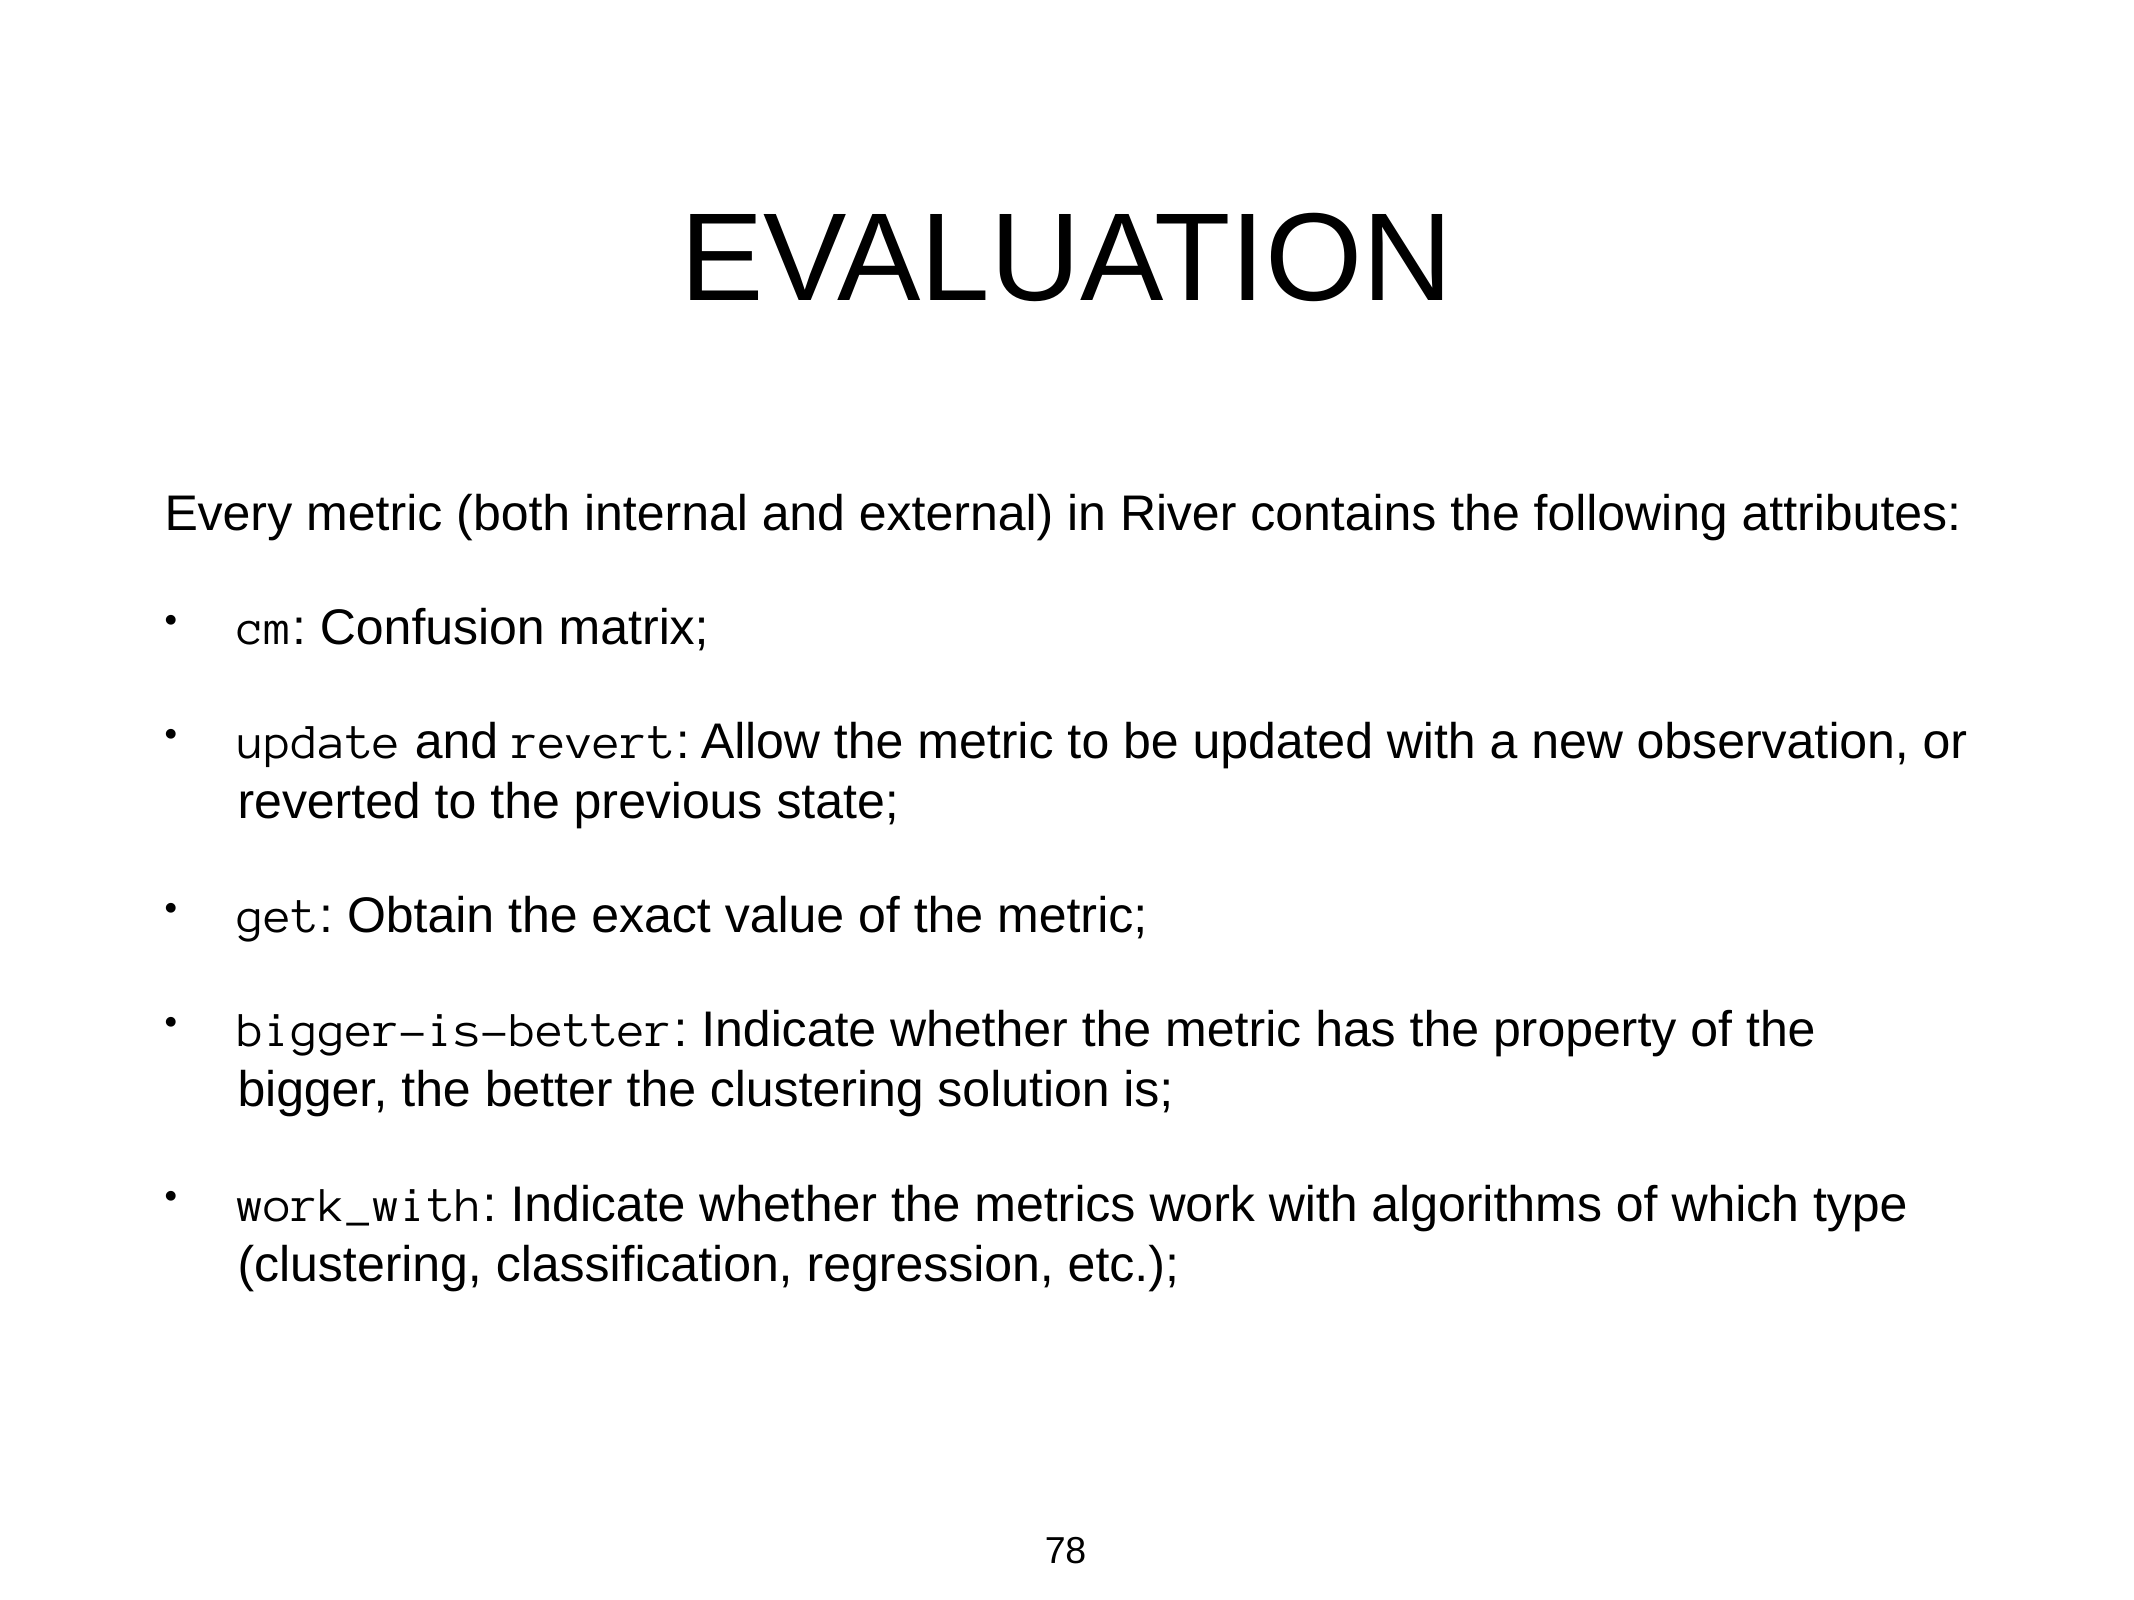

# EVALUATION
Every metric (both internal and external) in River contains the following attributes:
cm: Confusion matrix;
update and revert: Allow the metric to be updated with a new observation, or reverted to the previous state;
get: Obtain the exact value of the metric;
bigger-is-better: Indicate whether the metric has the property of the bigger, the better the clustering solution is;
work_with: Indicate whether the metrics work with algorithms of which type (clustering, classification, regression, etc.);

78